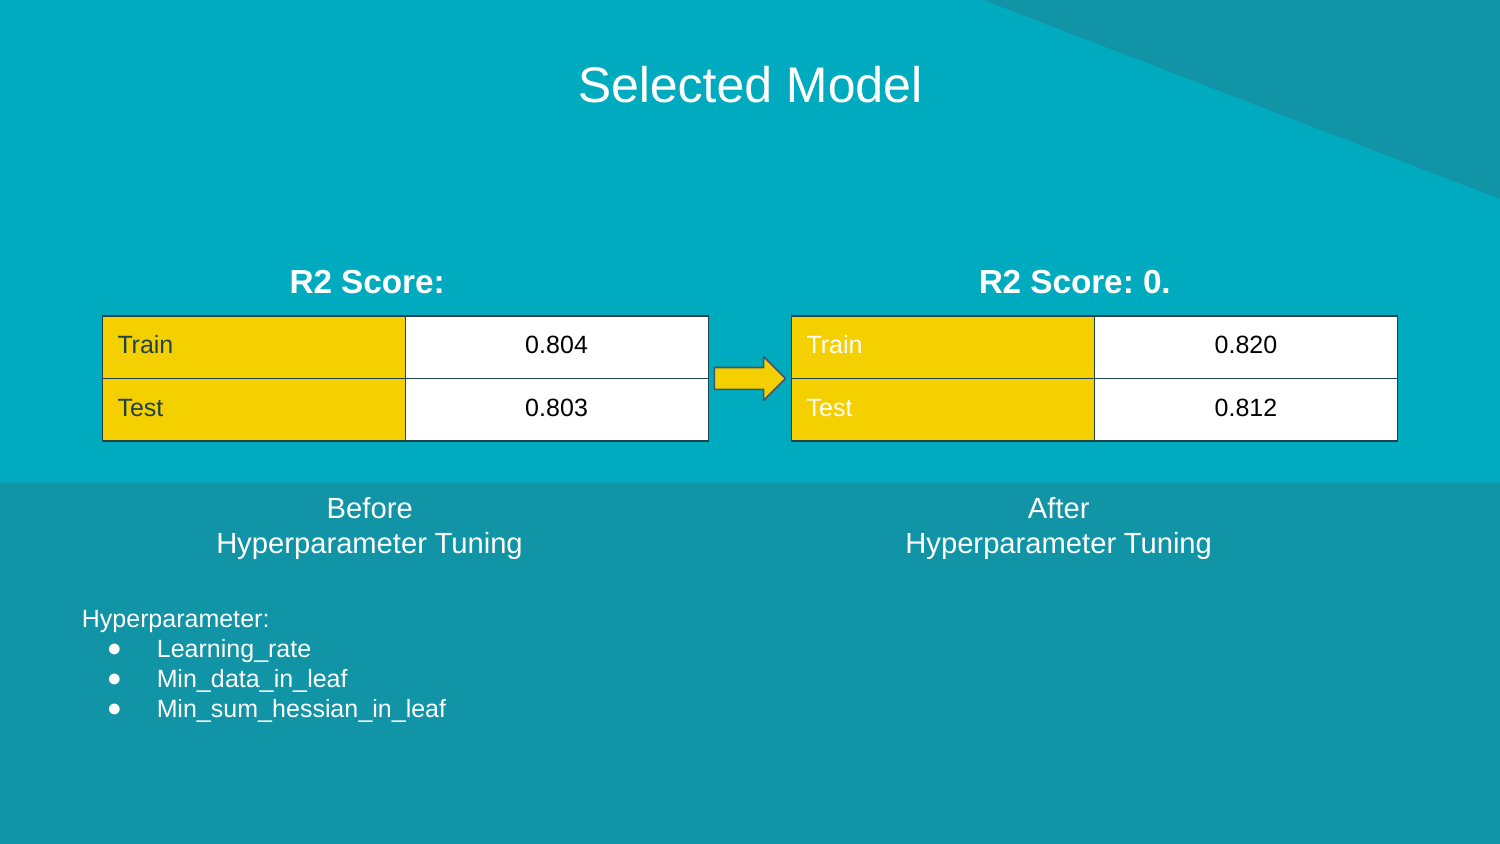

# Selected Model
R2 Score:
R2 Score: 0.
| Train | 0.804 |
| --- | --- |
| Test | 0.803 |
| Train | 0.820 |
| --- | --- |
| Test | 0.812 |

Before
Hyperparameter Tuning
After
Hyperparameter Tuning
Hyperparameter:
Learning_rate
Min_data_in_leaf
Min_sum_hessian_in_leaf